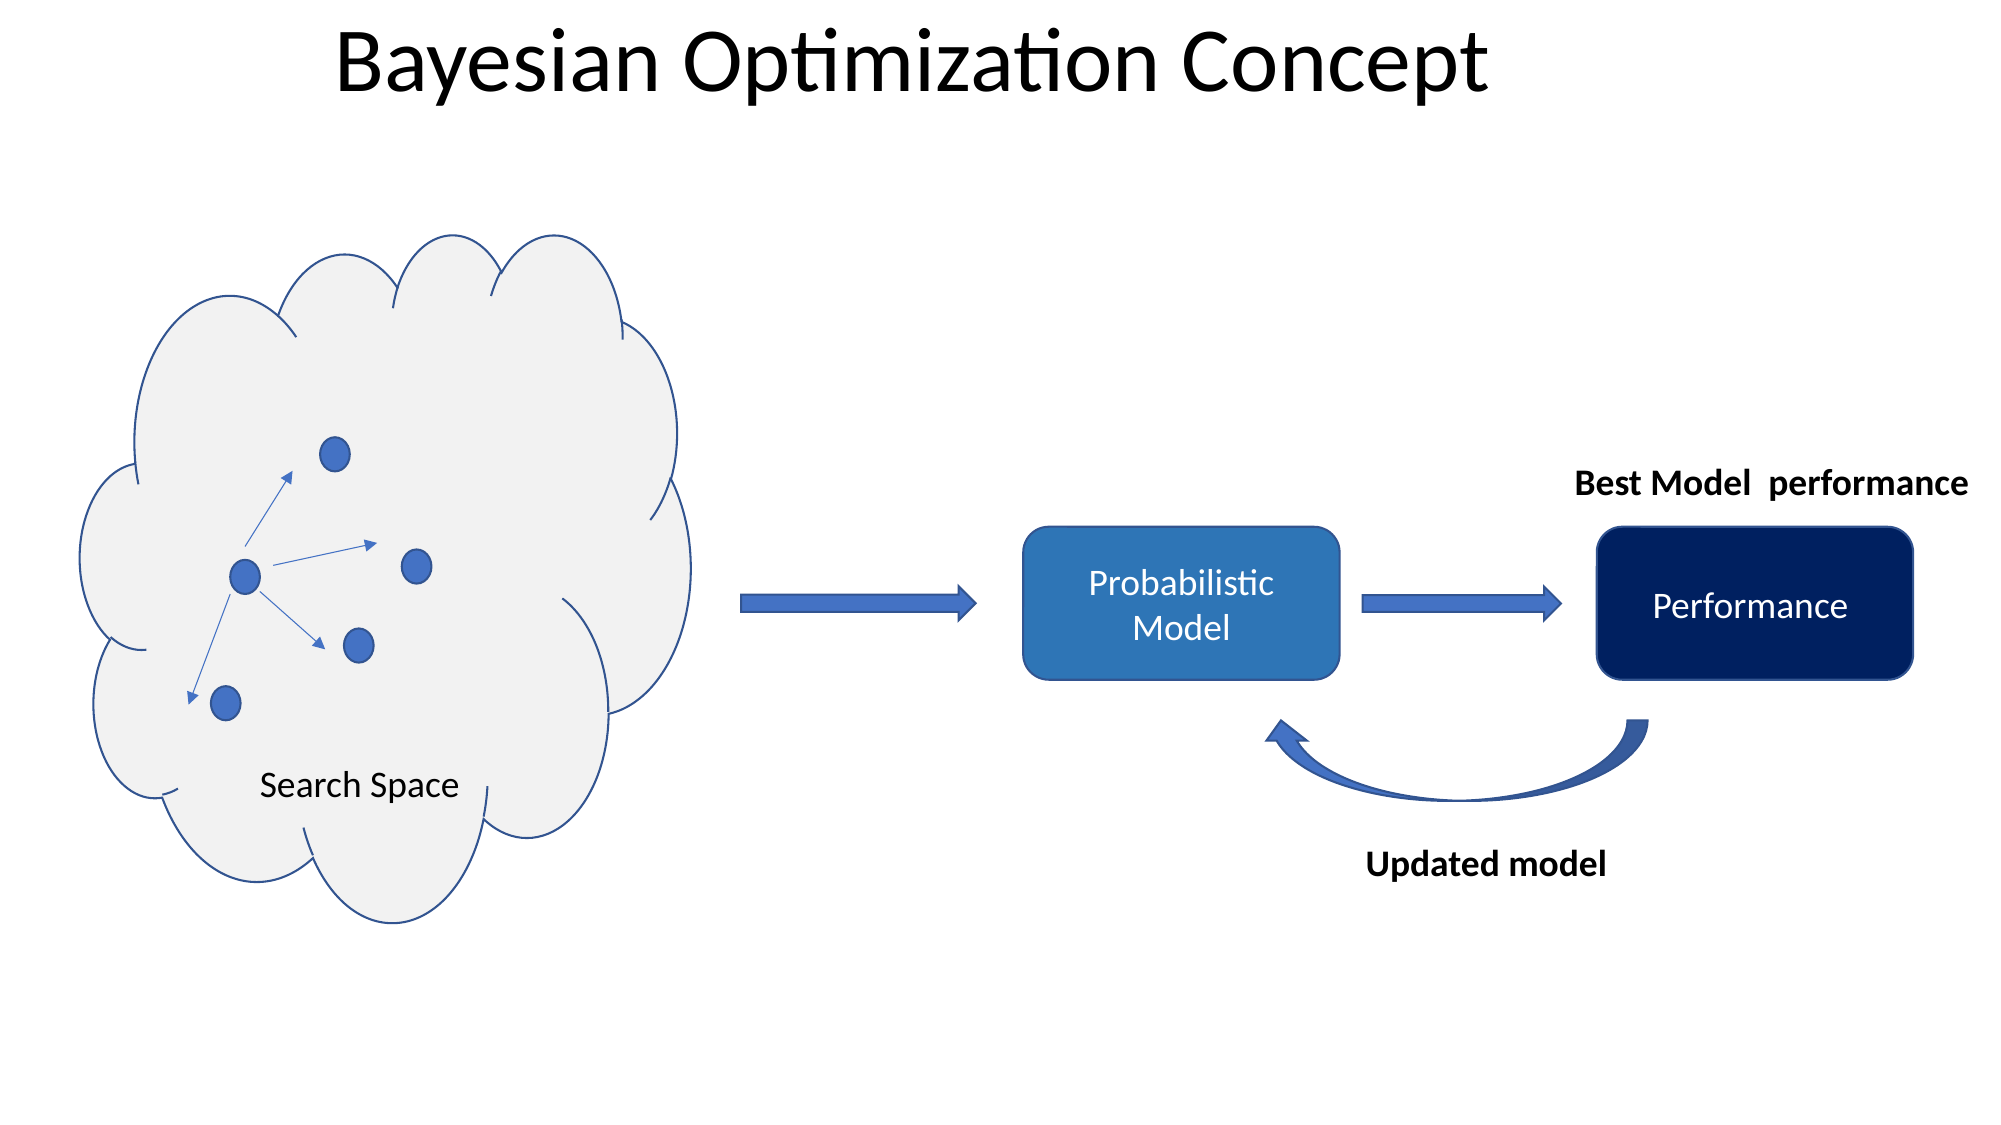

# Bayesian Optimization Concept

Best Model  performance
Probabilistic Model
Performance

Search Space
Updated model